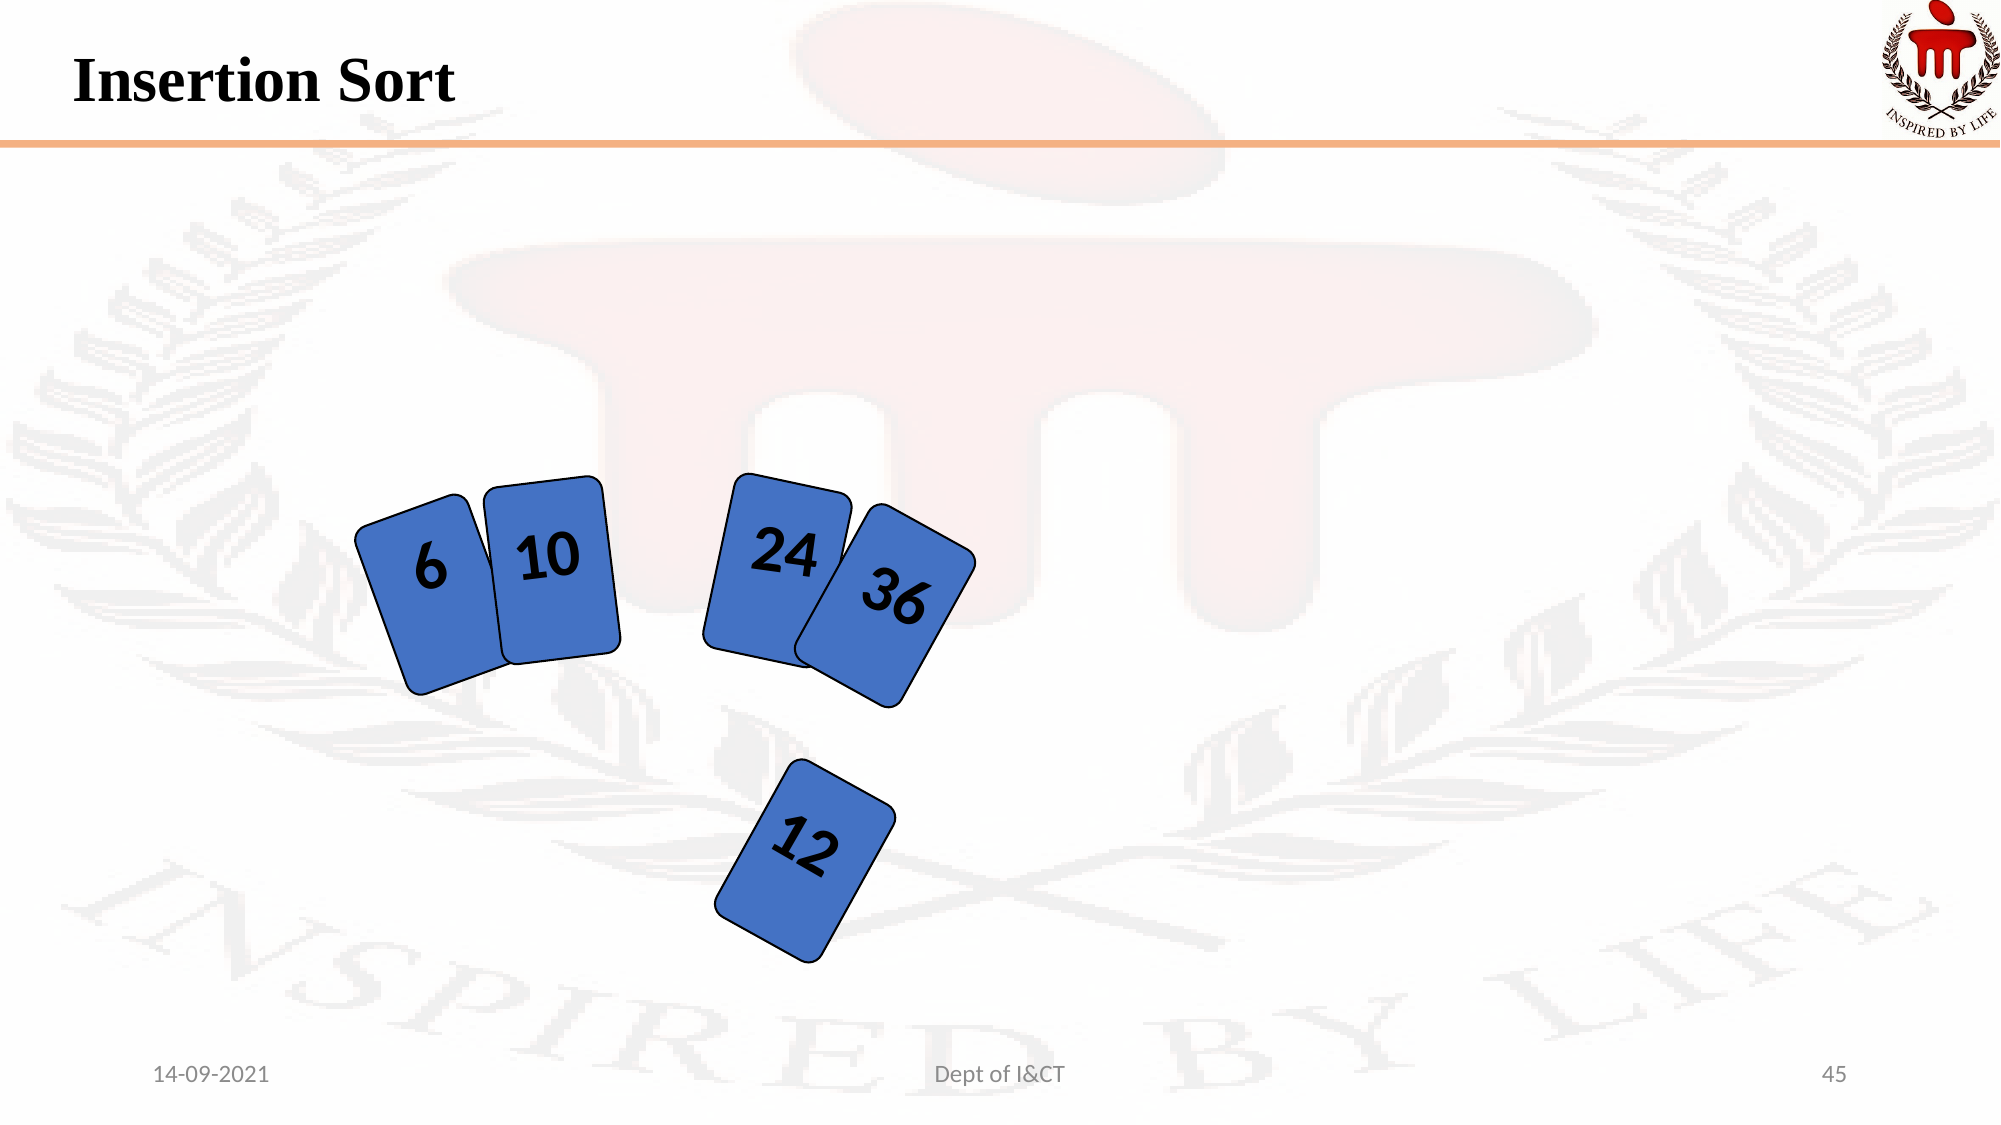

# Insertion Sort

24

36
10

6

12
14-09-2021
45
Dept of I&CT